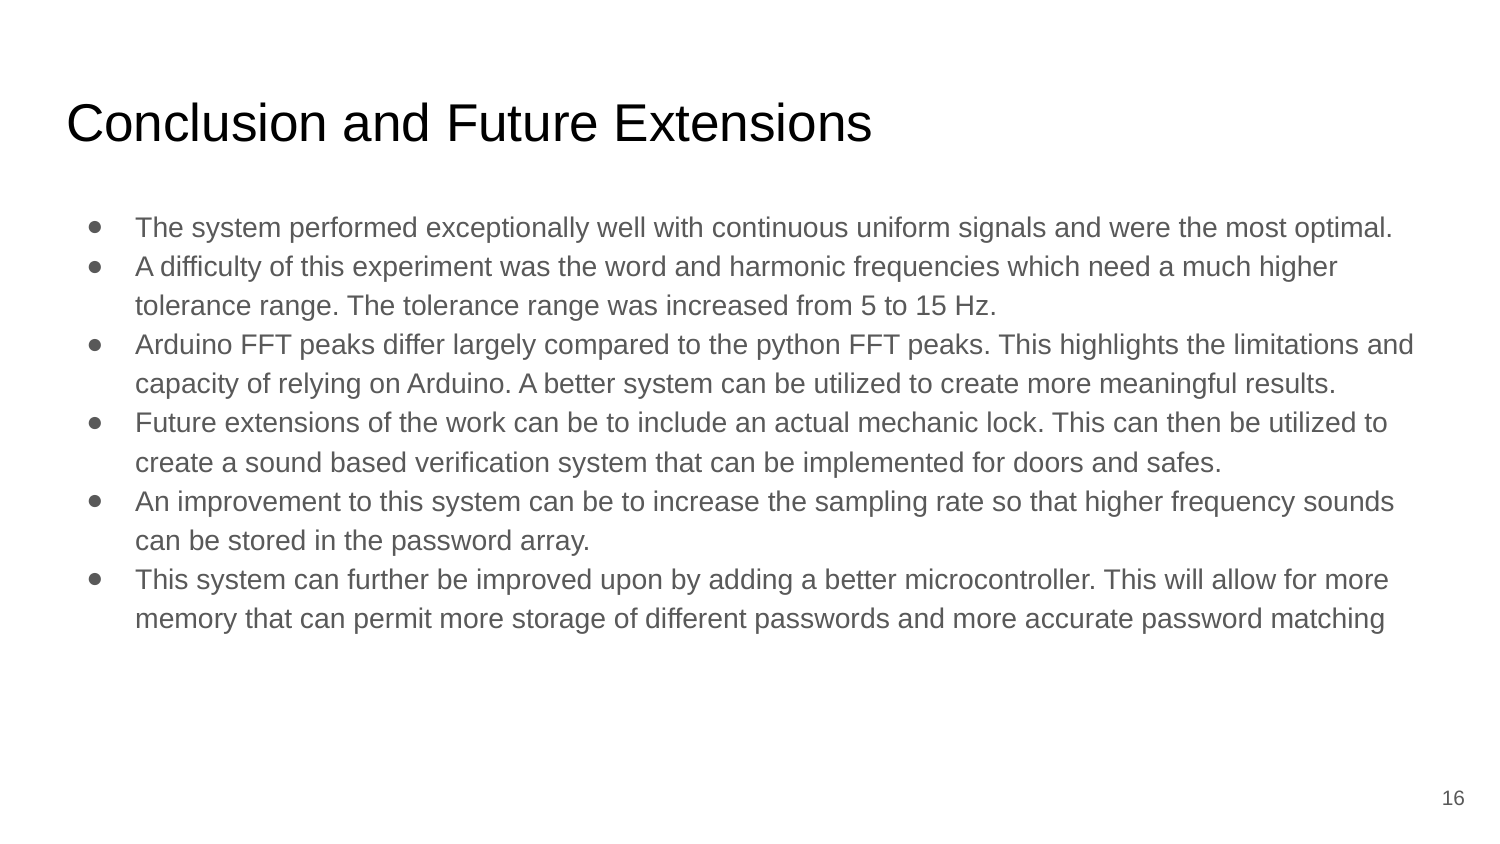

# Conclusion and Future Extensions
The system performed exceptionally well with continuous uniform signals and were the most optimal.
A difficulty of this experiment was the word and harmonic frequencies which need a much higher tolerance range. The tolerance range was increased from 5 to 15 Hz.
Arduino FFT peaks differ largely compared to the python FFT peaks. This highlights the limitations and capacity of relying on Arduino. A better system can be utilized to create more meaningful results.
Future extensions of the work can be to include an actual mechanic lock. This can then be utilized to create a sound based verification system that can be implemented for doors and safes.
An improvement to this system can be to increase the sampling rate so that higher frequency sounds can be stored in the password array.
This system can further be improved upon by adding a better microcontroller. This will allow for more memory that can permit more storage of different passwords and more accurate password matching

16